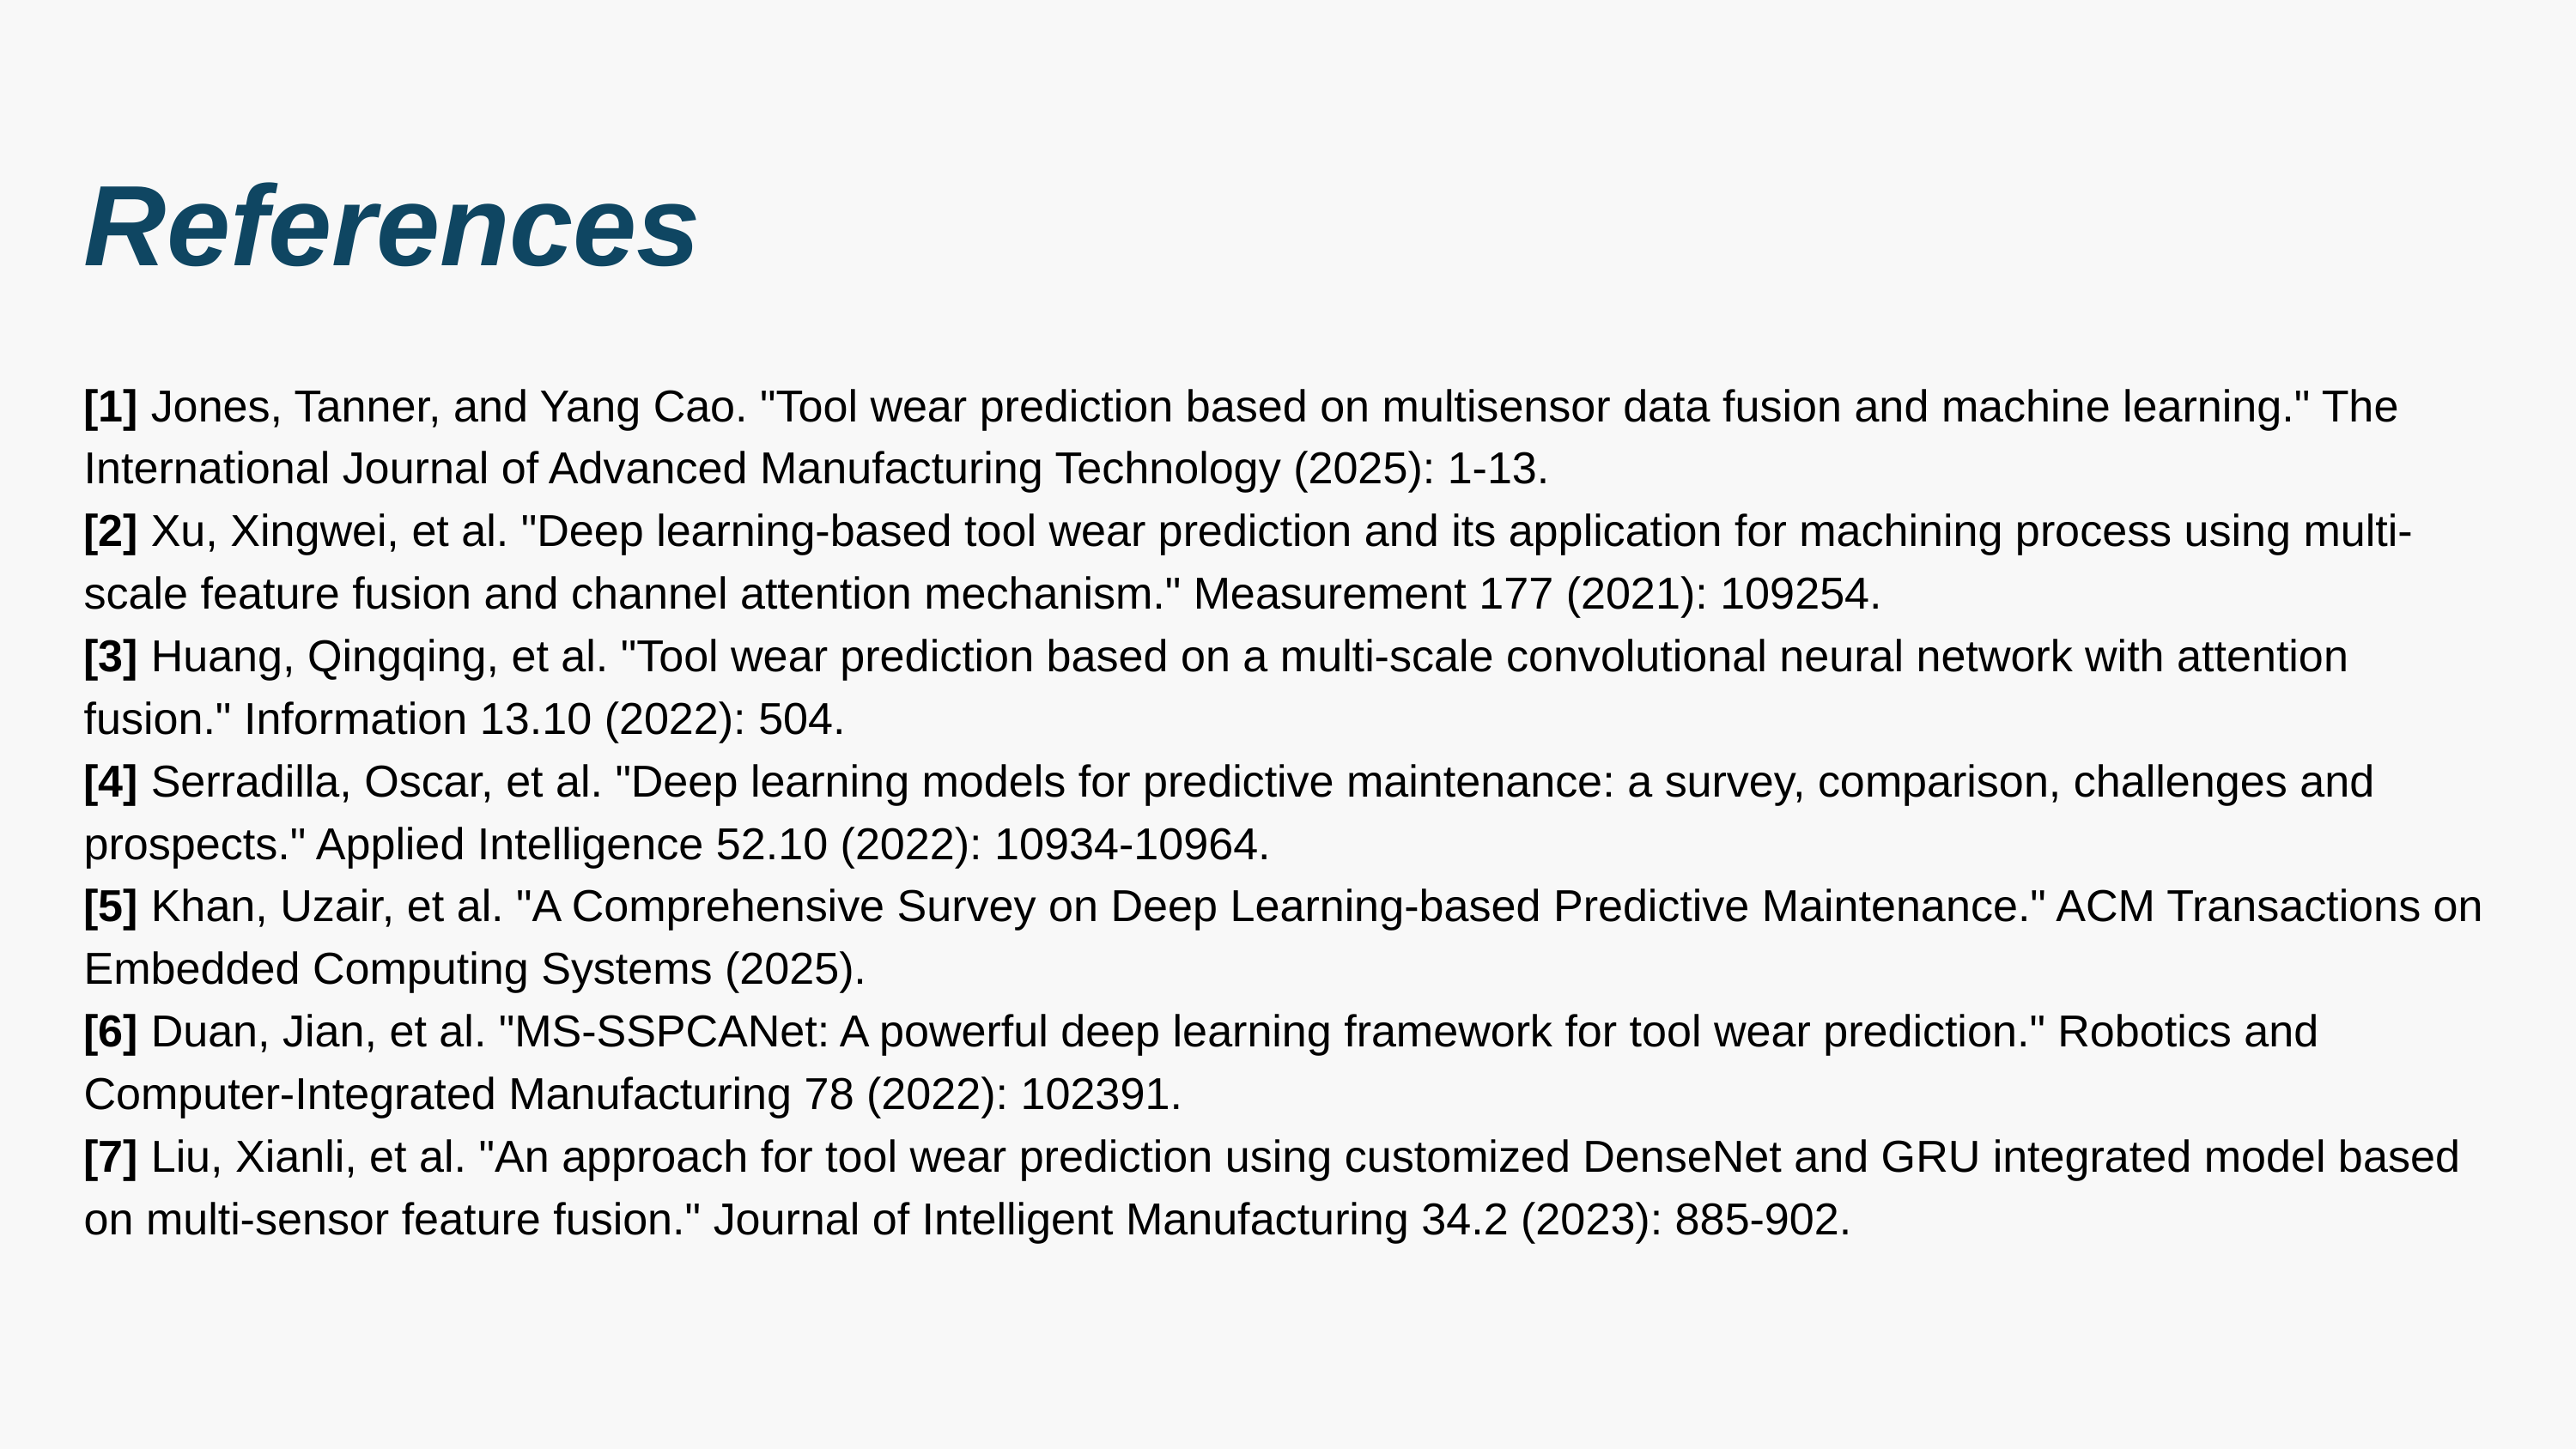

References
[1] Jones, Tanner, and Yang Cao. "Tool wear prediction based on multisensor data fusion and machine learning." The International Journal of Advanced Manufacturing Technology (2025): 1-13.
[2] Xu, Xingwei, et al. "Deep learning-based tool wear prediction and its application for machining process using multi-scale feature fusion and channel attention mechanism." Measurement 177 (2021): 109254.
[3] Huang, Qingqing, et al. "Tool wear prediction based on a multi-scale convolutional neural network with attention fusion." Information 13.10 (2022): 504.
[4] Serradilla, Oscar, et al. "Deep learning models for predictive maintenance: a survey, comparison, challenges and prospects." Applied Intelligence 52.10 (2022): 10934-10964.
[5] Khan, Uzair, et al. "A Comprehensive Survey on Deep Learning-based Predictive Maintenance." ACM Transactions on Embedded Computing Systems (2025).
[6] Duan, Jian, et al. "MS-SSPCANet: A powerful deep learning framework for tool wear prediction." Robotics and Computer-Integrated Manufacturing 78 (2022): 102391.
[7] Liu, Xianli, et al. "An approach for tool wear prediction using customized DenseNet and GRU integrated model based on multi-sensor feature fusion." Journal of Intelligent Manufacturing 34.2 (2023): 885-902.